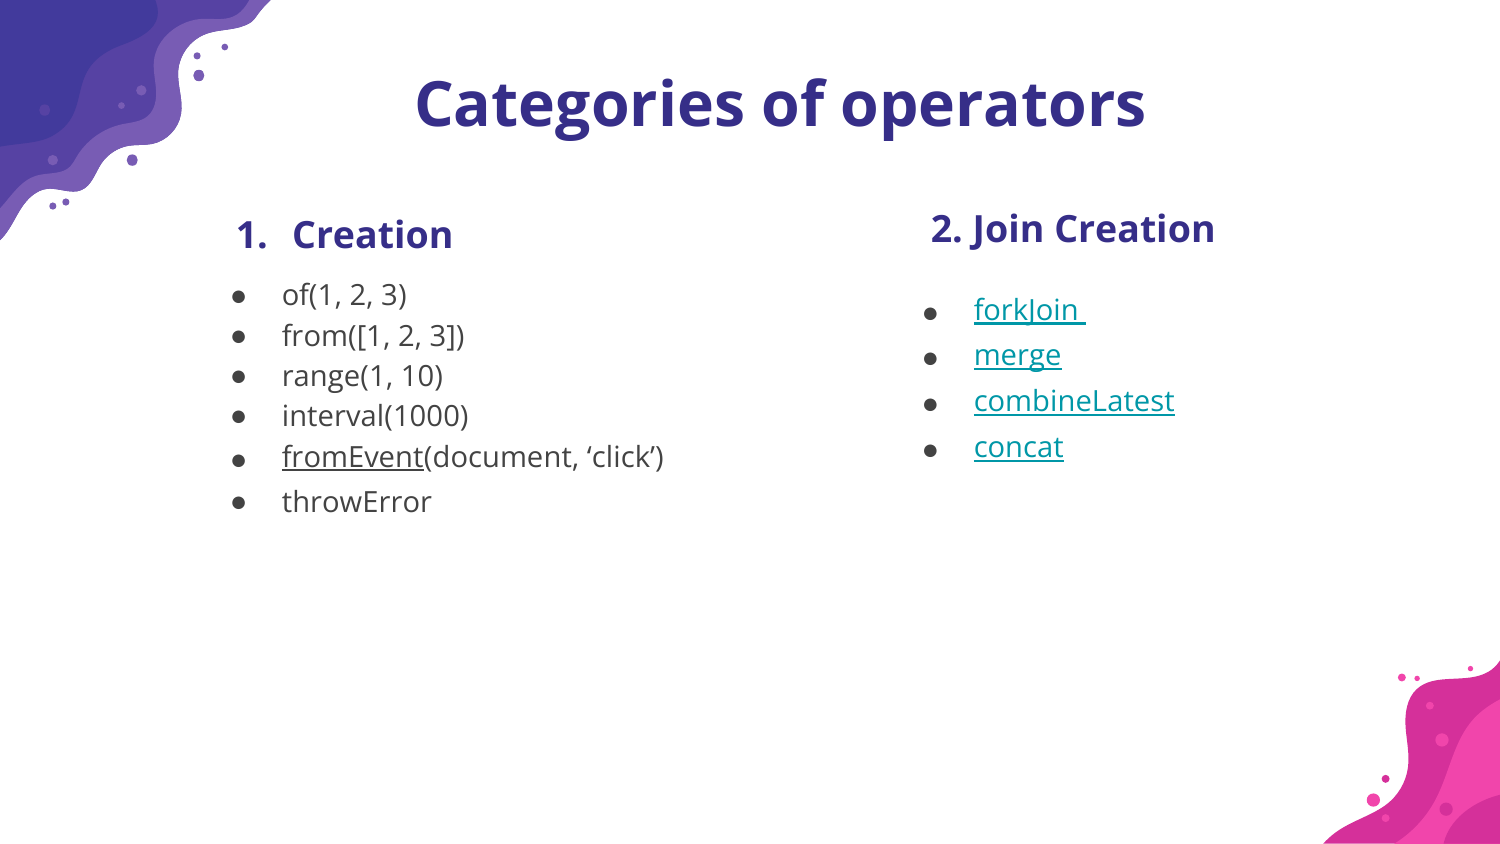

Categories of operators
2. Join Creation
# Creation
of(1, 2, 3)
from([1, 2, 3])
range(1, 10)
interval(1000)
fromEvent(document, ‘click’)
throwError
forkJoin
merge
combineLatest
concat